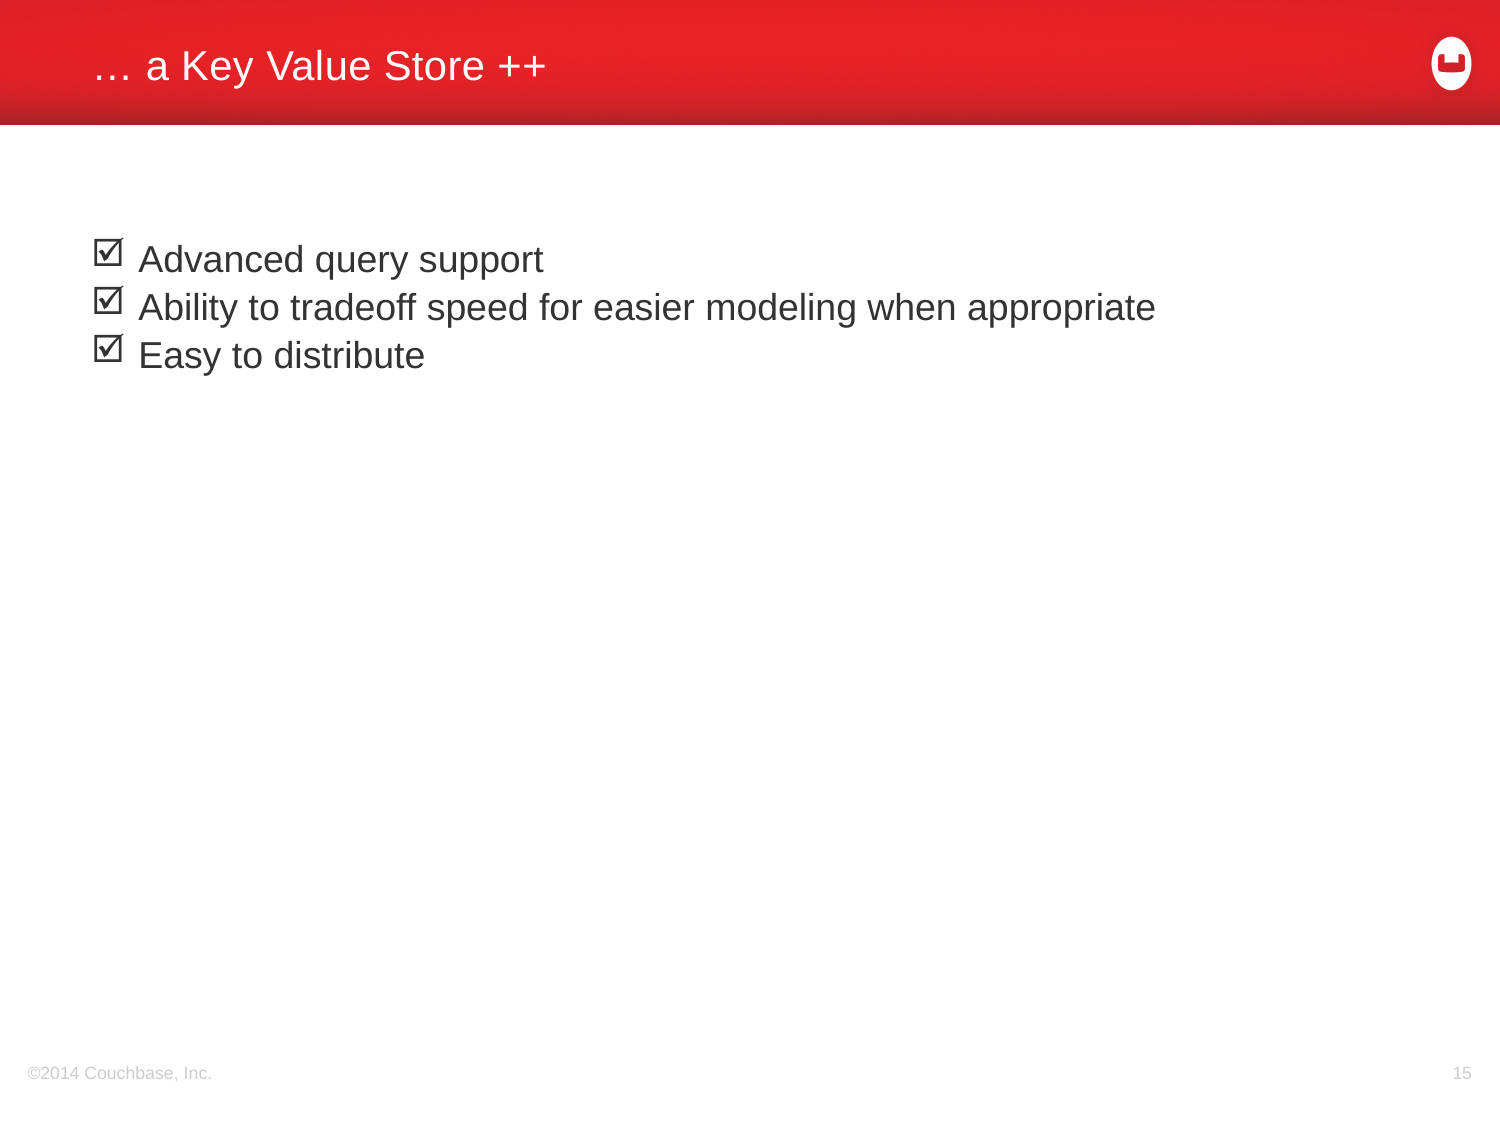

# … a Key Value Store ++
Advanced query support
Ability to tradeoff speed for easier modeling when appropriate
Easy to distribute
©2014 Couchbase, Inc.
15